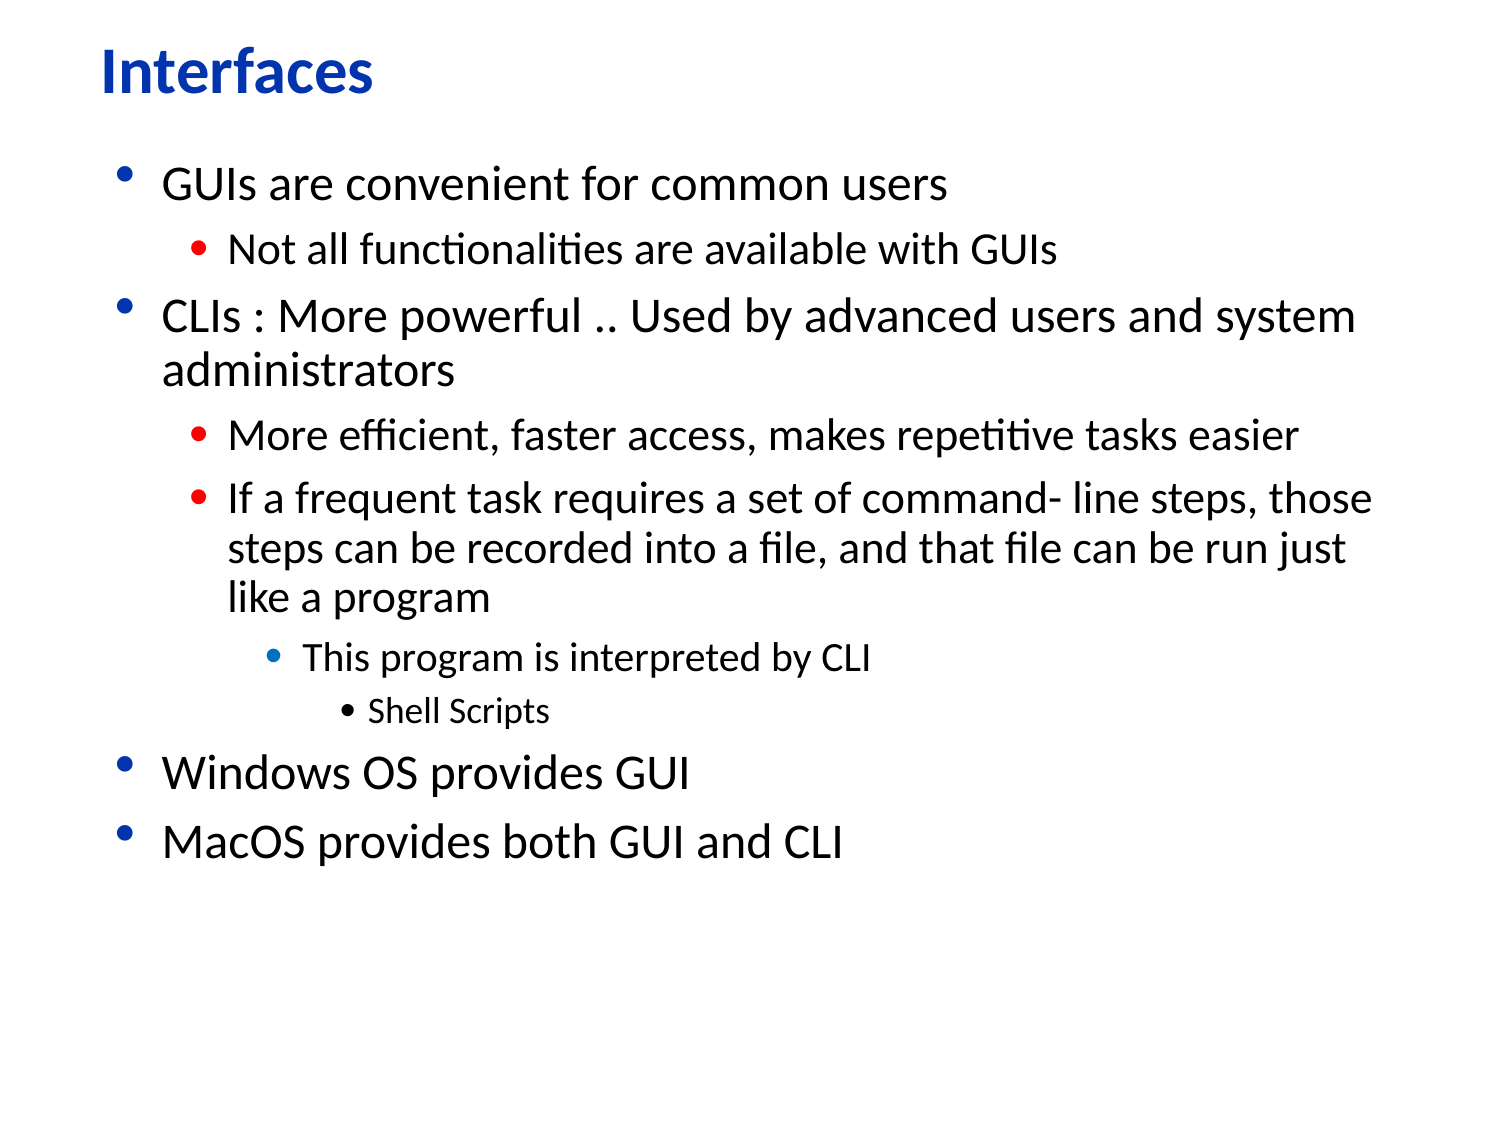

# Interfaces
GUIs are convenient for common users
Not all functionalities are available with GUIs
CLIs : More powerful .. Used by advanced users and system administrators
More efficient, faster access, makes repetitive tasks easier
If a frequent task requires a set of command- line steps, those steps can be recorded into a file, and that file can be run just like a program
This program is interpreted by CLI
Shell Scripts
Windows OS provides GUI
MacOS provides both GUI and CLI